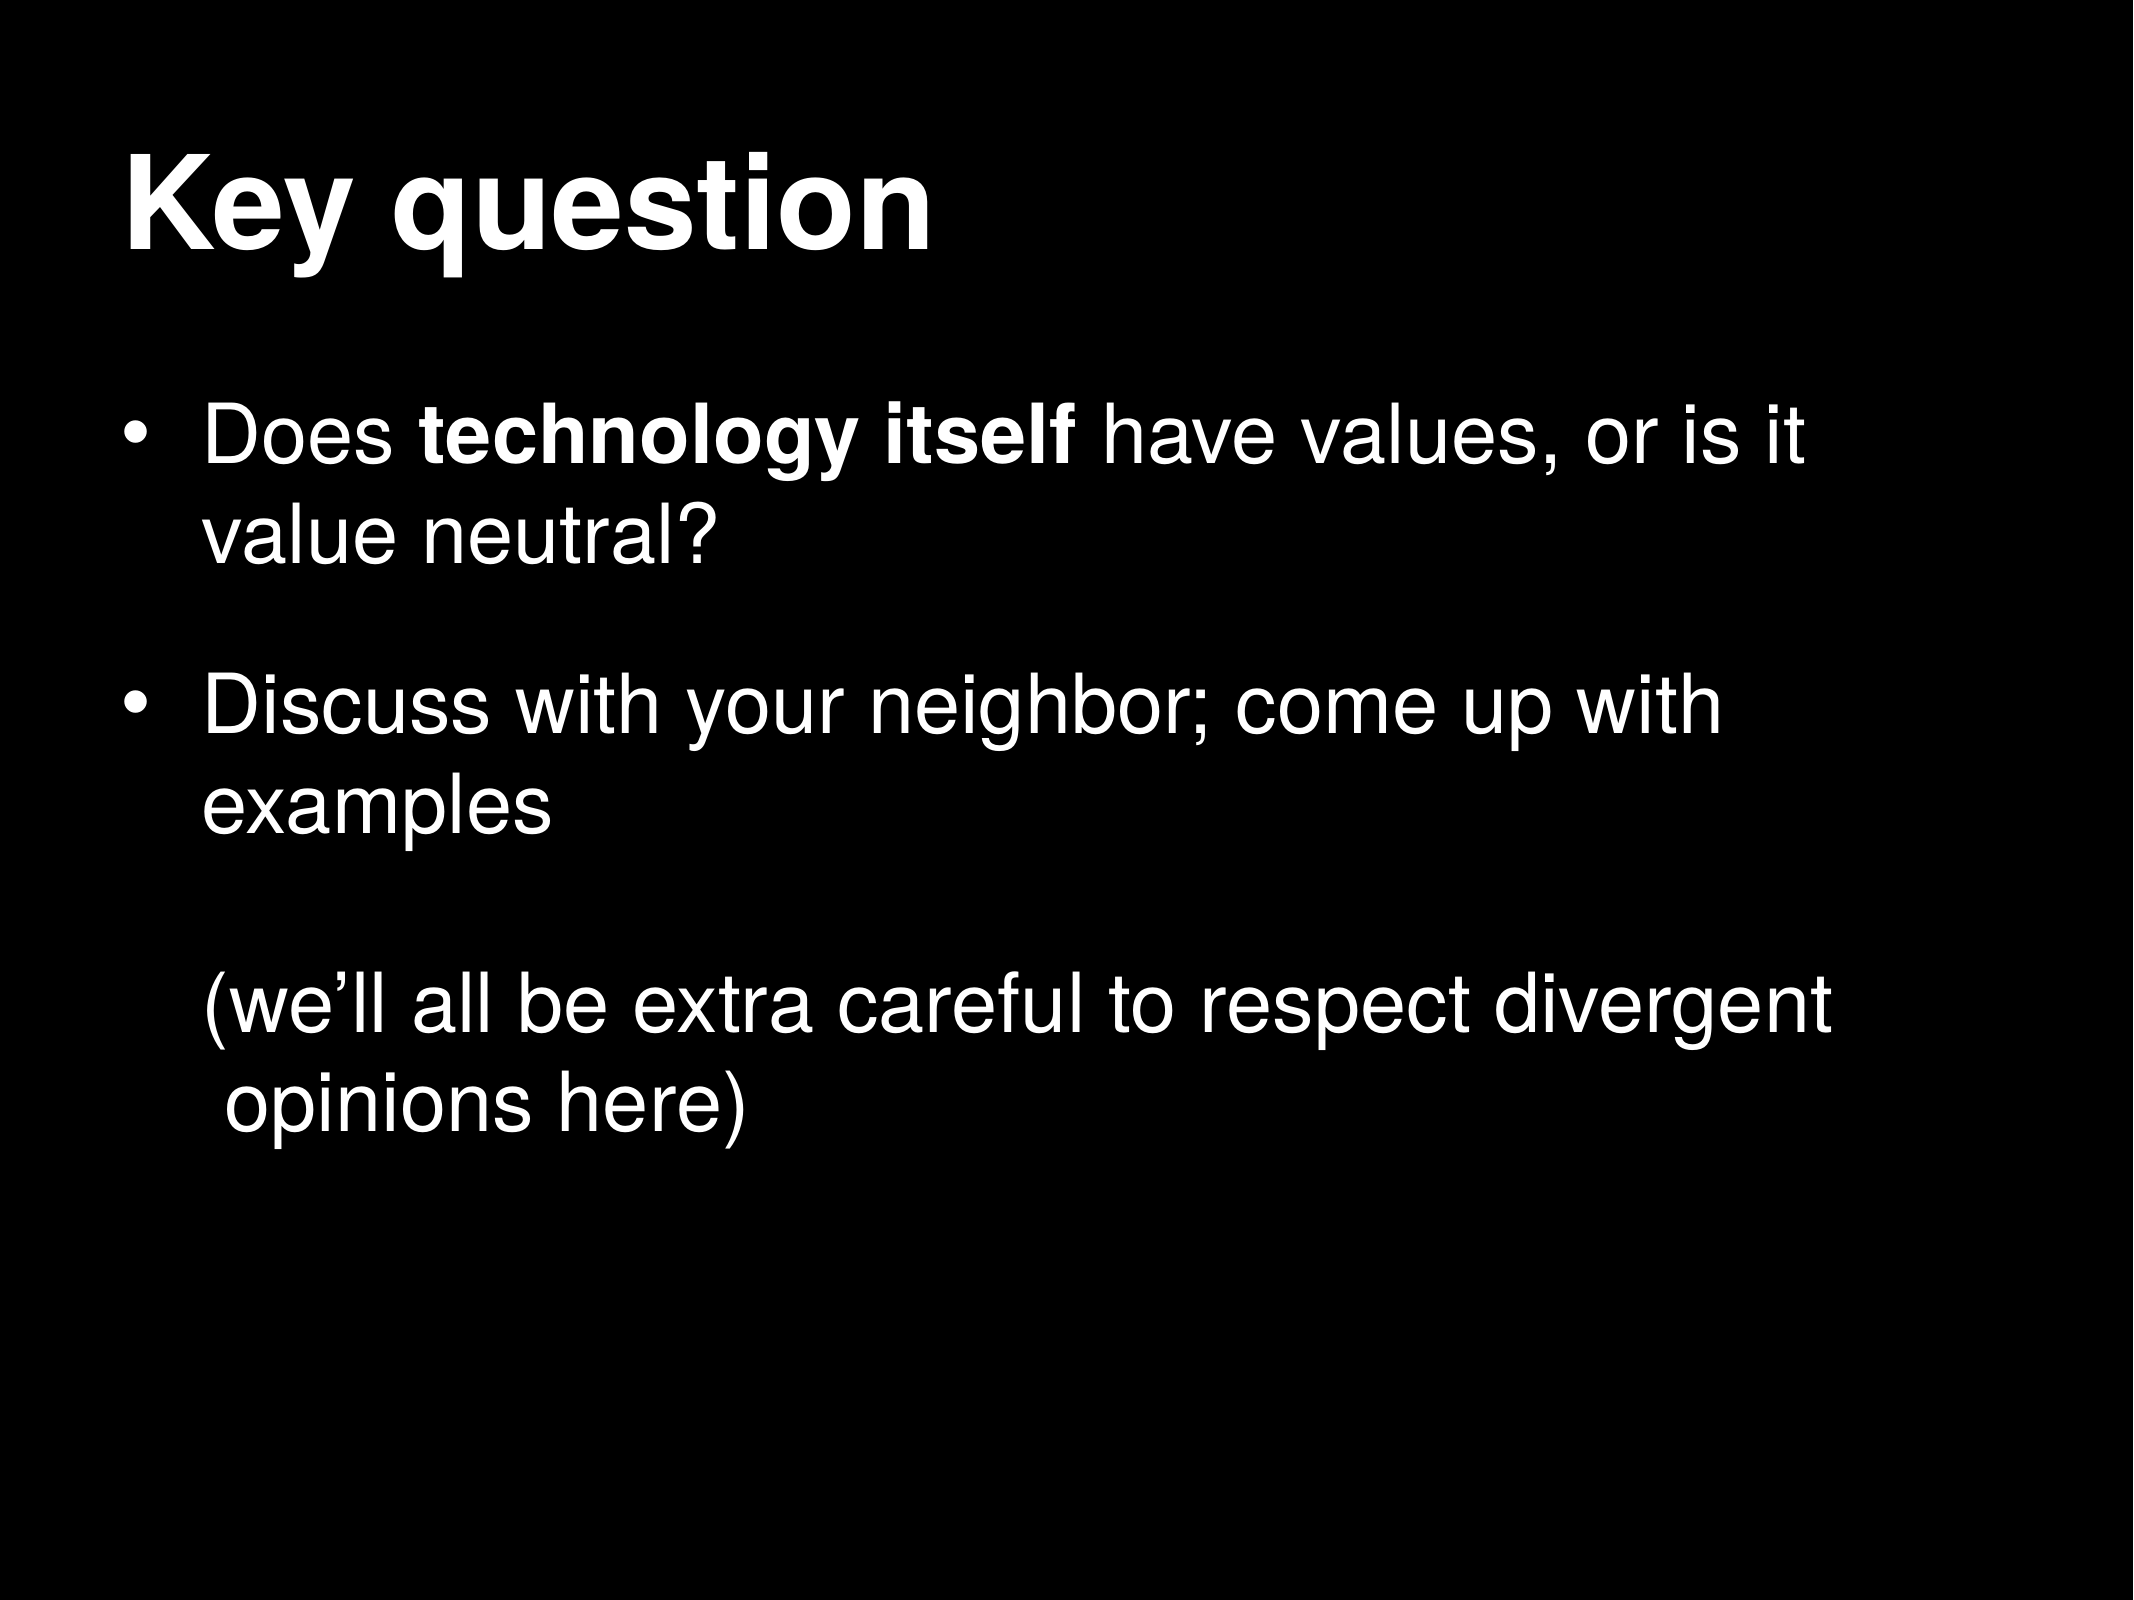

# Key question
Does technology itself have values, or is it value neutral?
Discuss with your neighbor; come up with examples
(we’ll all be extra careful to respect divergent
 opinions here)